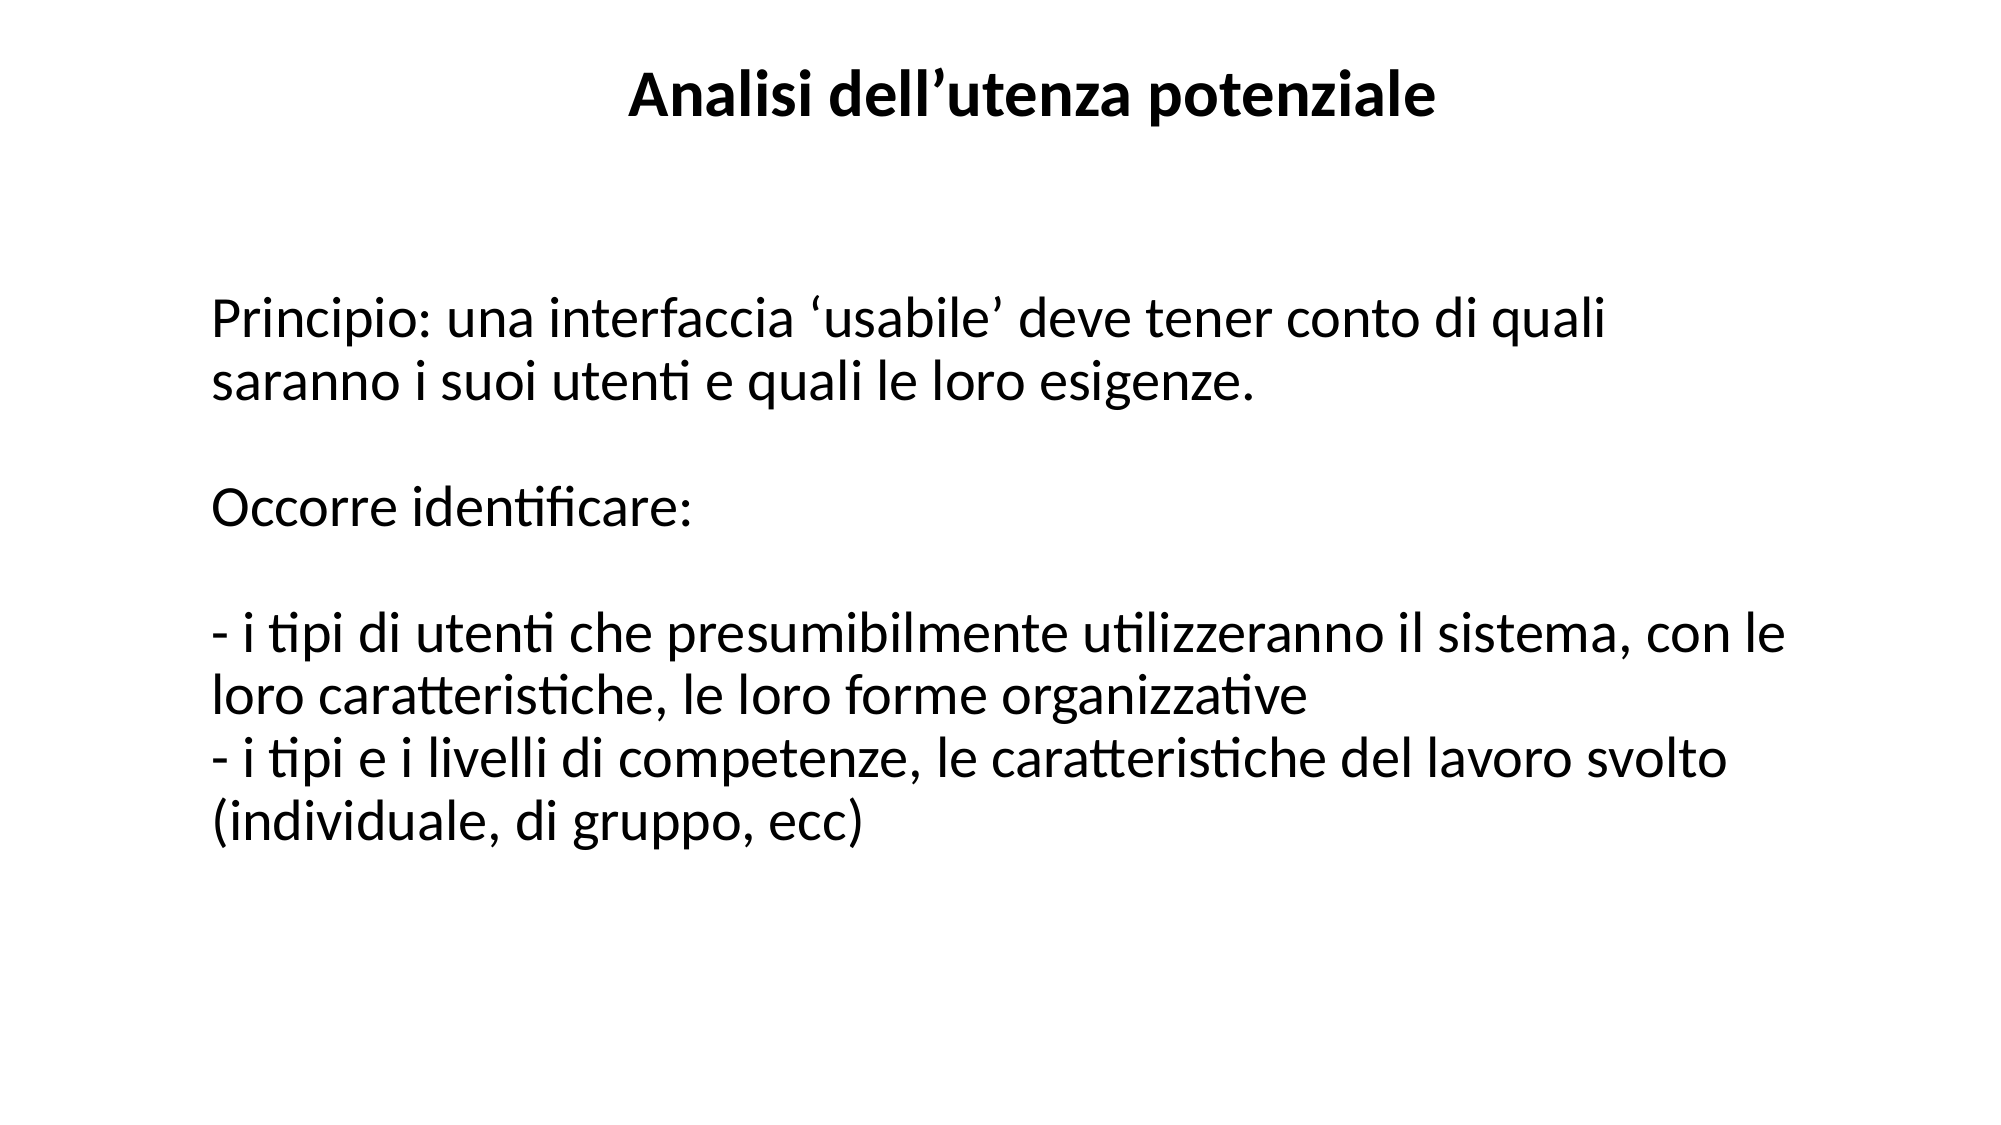

Analisi dell’utenza potenziale
# Principio: una interfaccia ‘usabile’ deve tener conto di quali saranno i suoi utenti e quali le loro esigenze. Occorre identificare: - i tipi di utenti che presumibilmente utilizzeranno il sistema, con le loro caratteristiche, le loro forme organizzative - i tipi e i livelli di competenze, le caratteristiche del lavoro svolto (individuale, di gruppo, ecc)